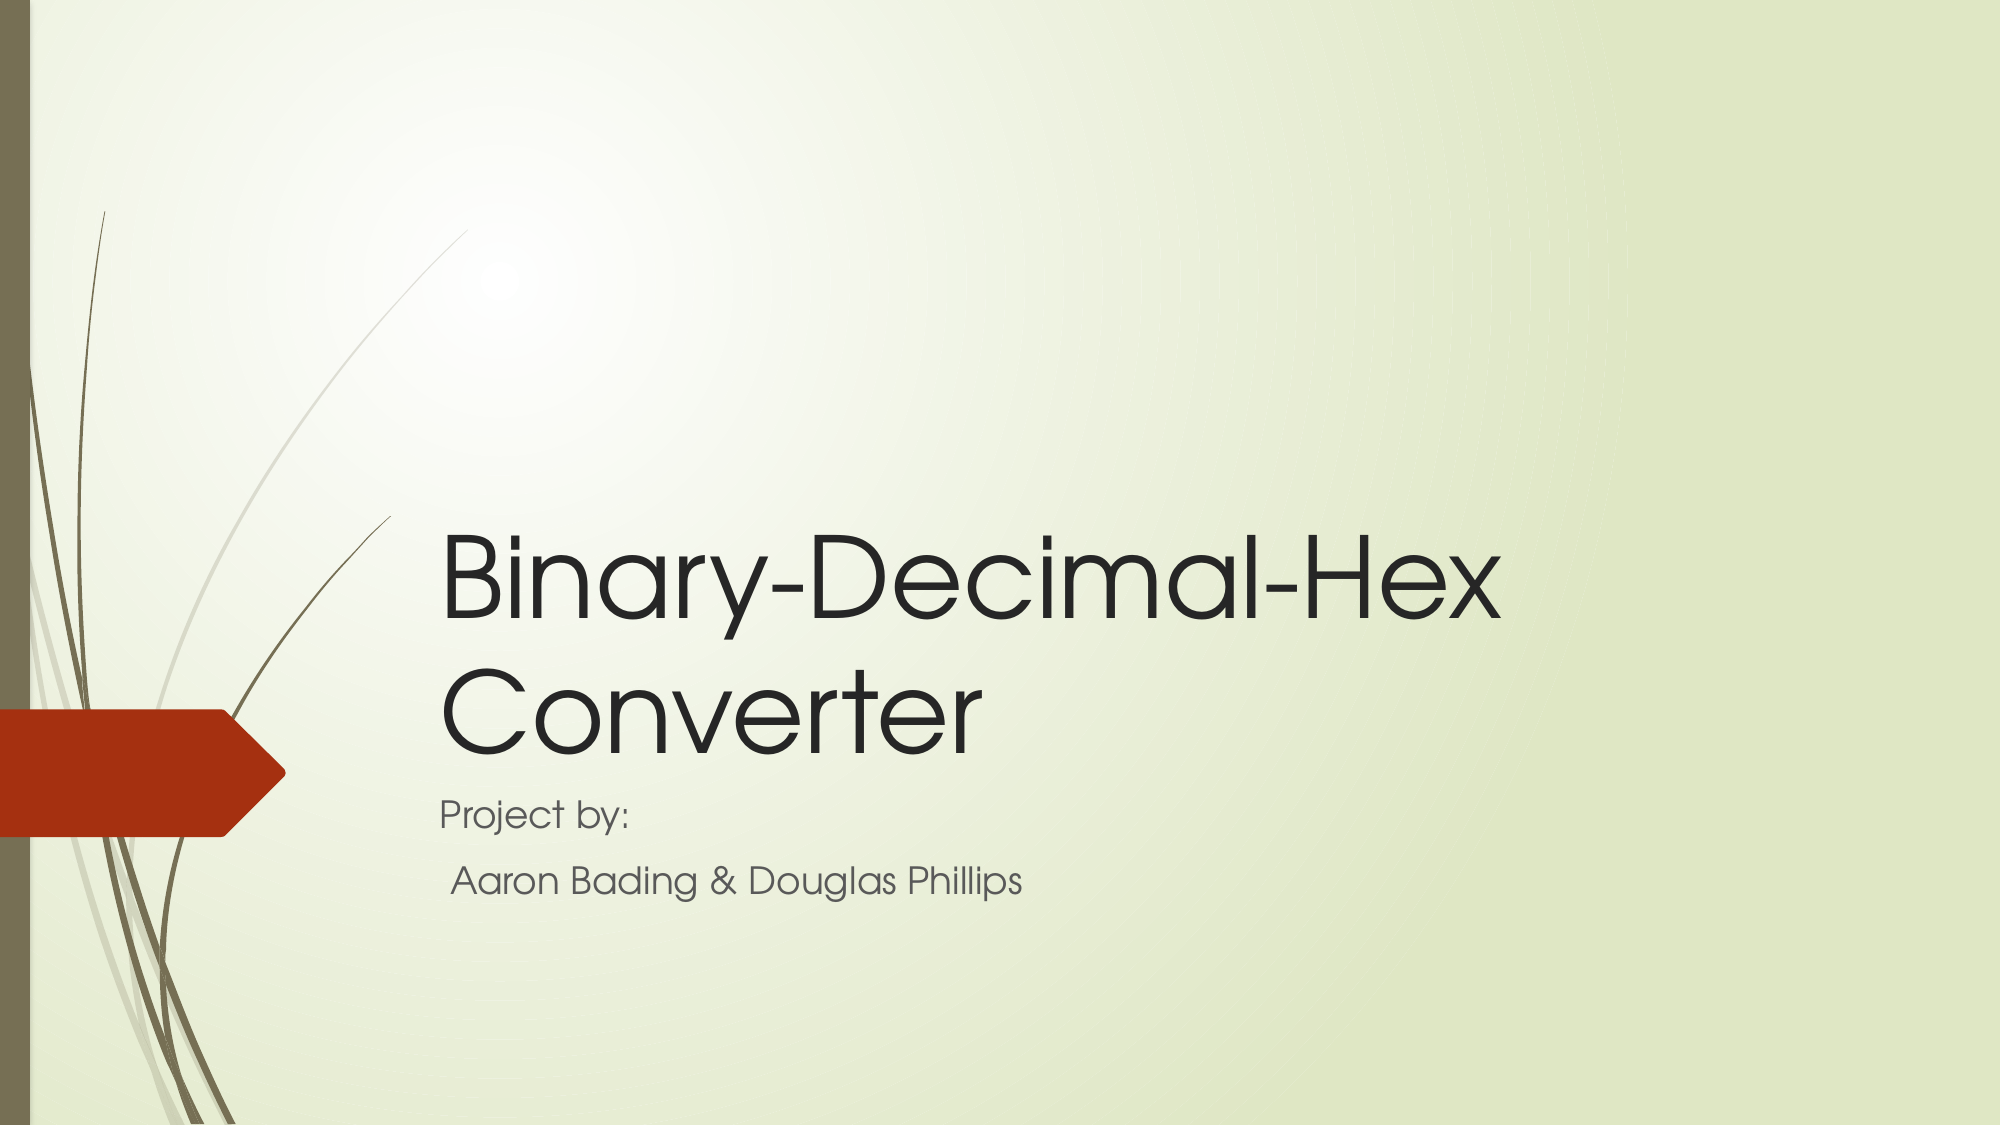

# Binary-Decimal-Hex Converter
Project by:
 Aaron Bading & Douglas Phillips